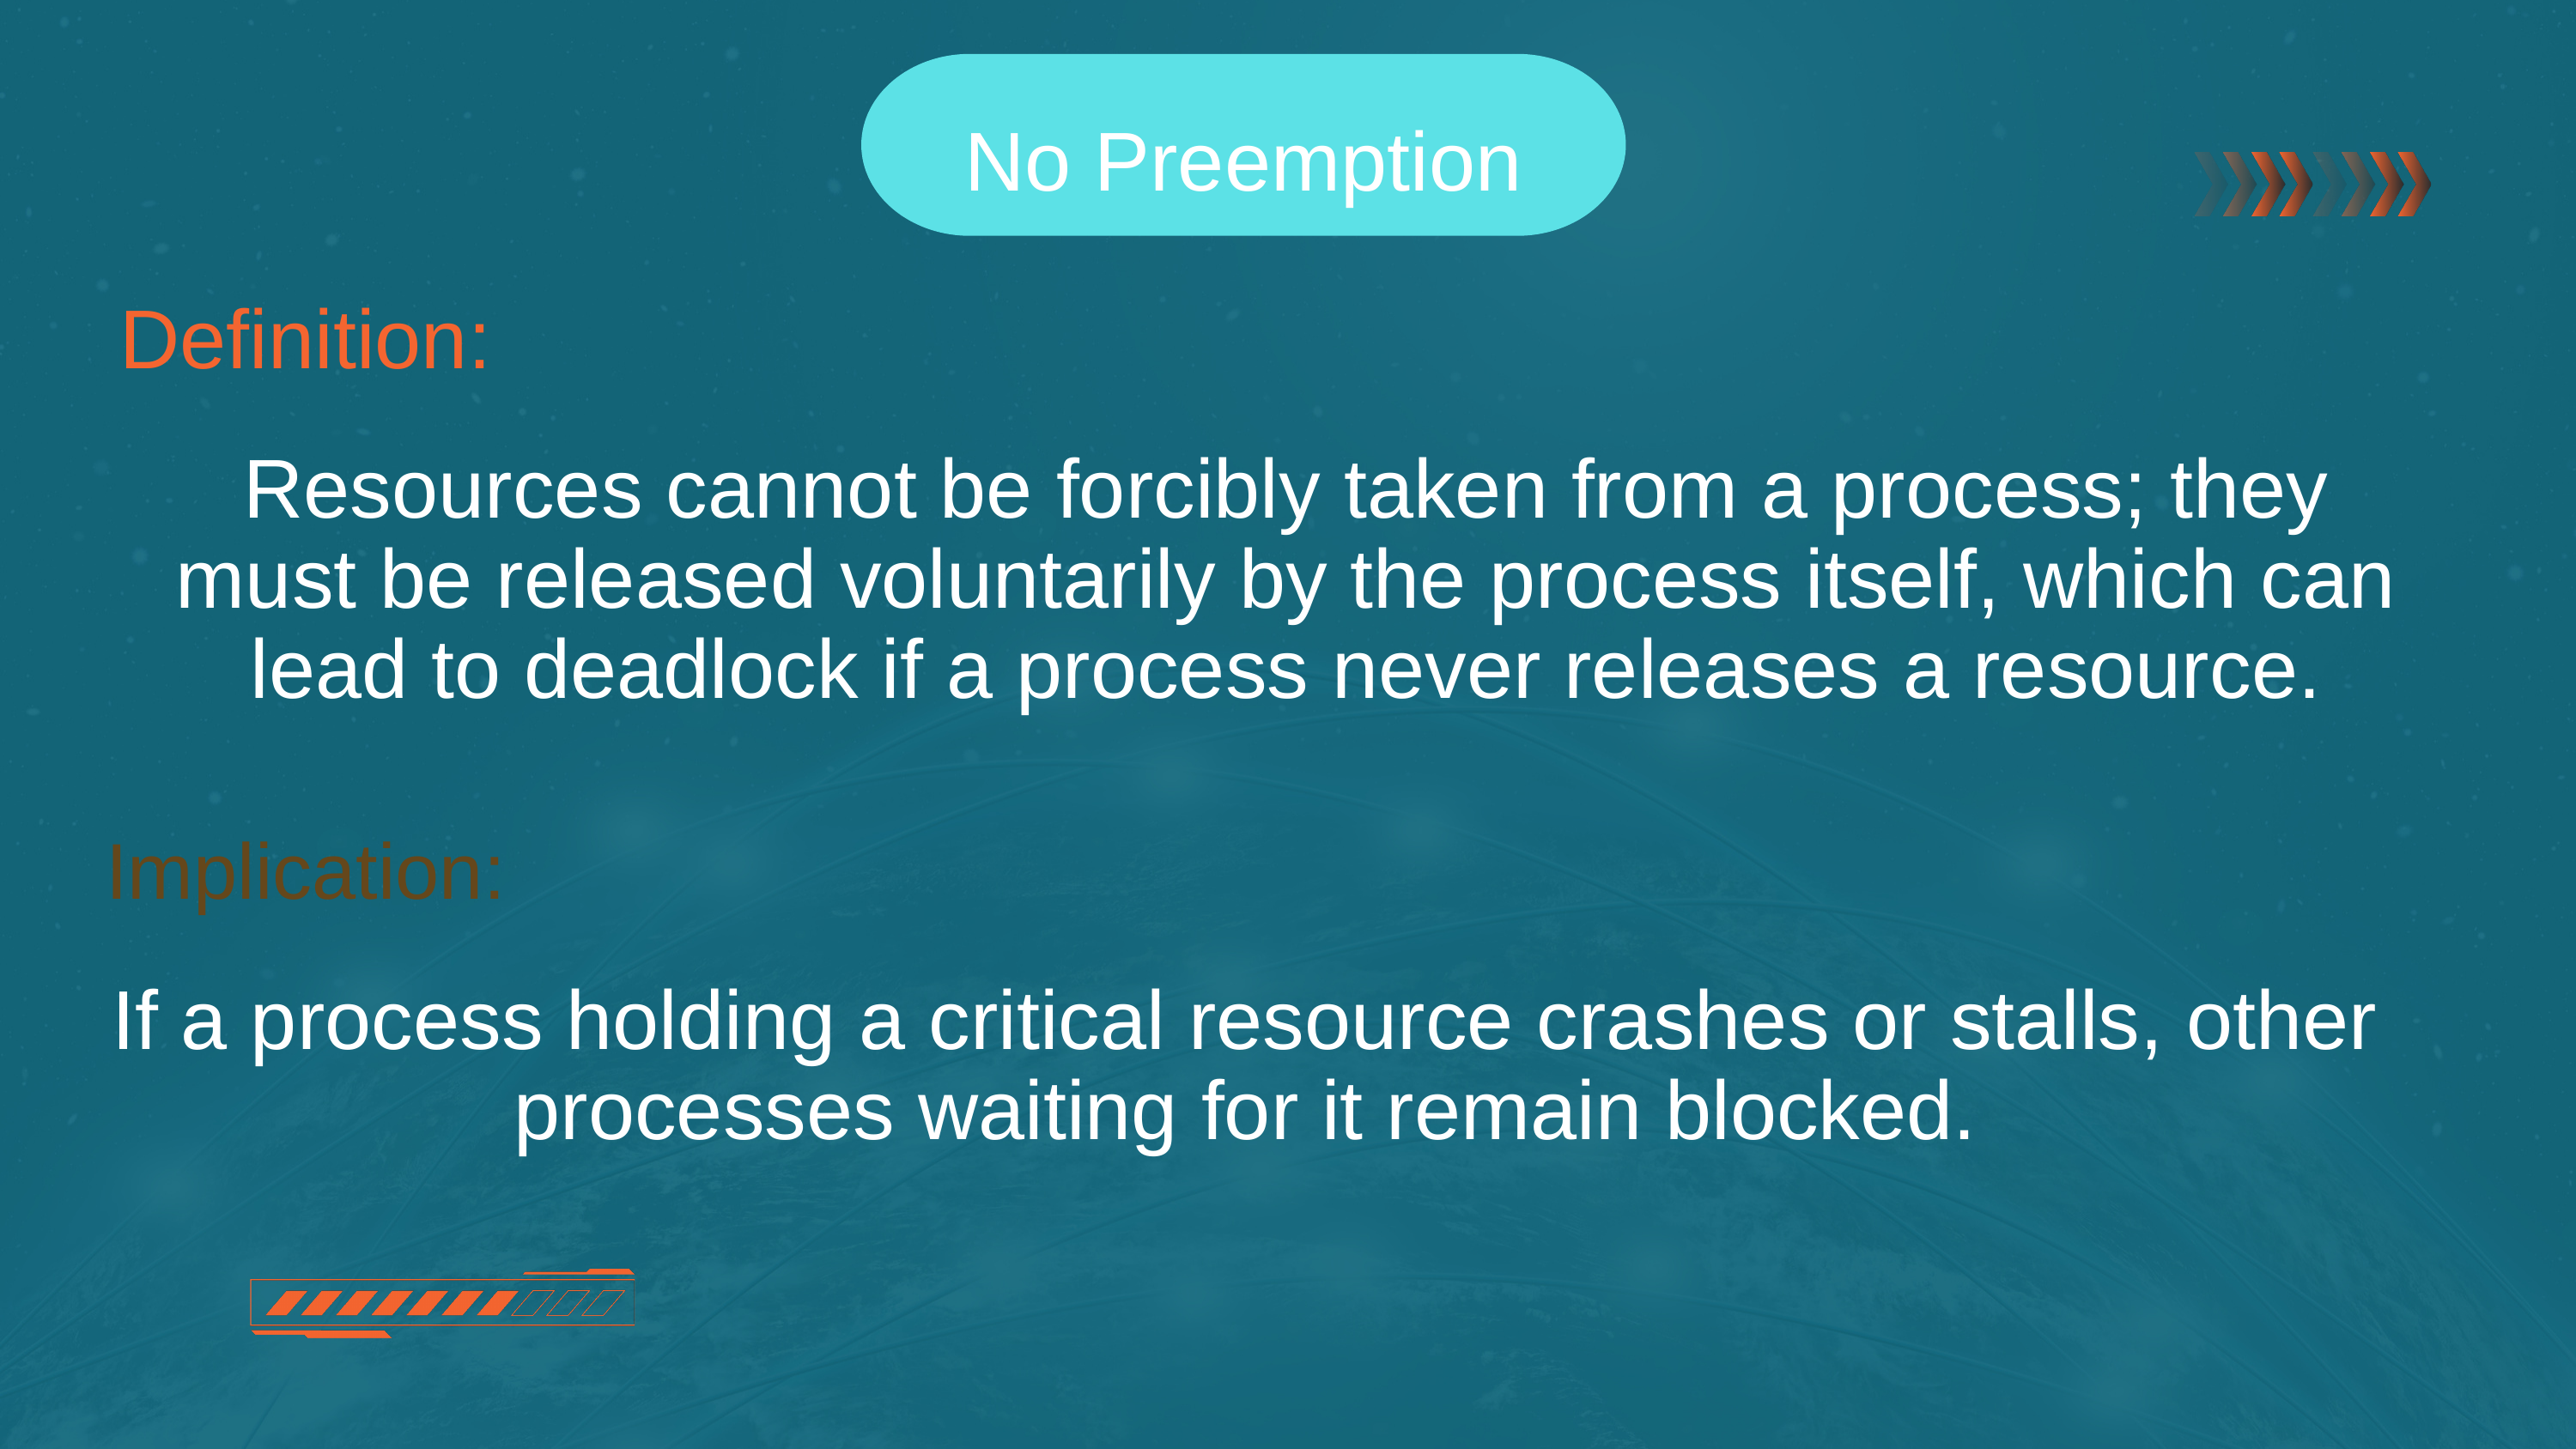

No Preemption

Definition:
Resources cannot be forcibly taken from a process; they must be released voluntarily by the process itself, which can lead to deadlock if a process never releases a resource.
Implication:
If a process holding a critical resource crashes or stalls, other processes waiting for it remain blocked.